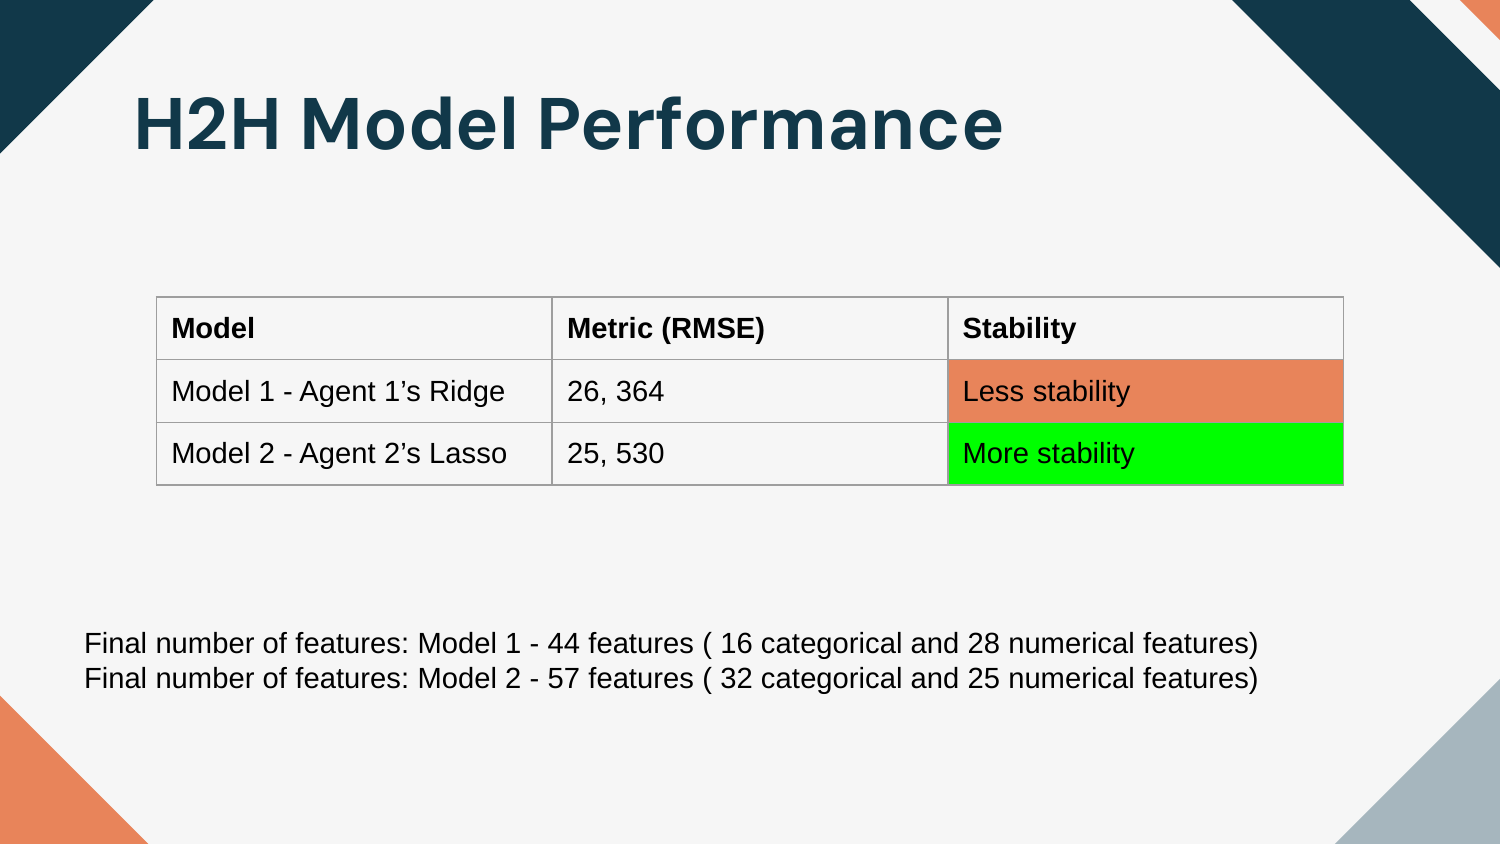

# H2H Model Performance
| Model | Metric (RMSE) | Stability |
| --- | --- | --- |
| Model 1 - Agent 1’s Ridge | 26, 364 | Less stability |
| Model 2 - Agent 2’s Lasso | 25, 530 | More stability |
Final number of features: Model 1 - 44 features ( 16 categorical and 28 numerical features)
Final number of features: Model 2 - 57 features ( 32 categorical and 25 numerical features)